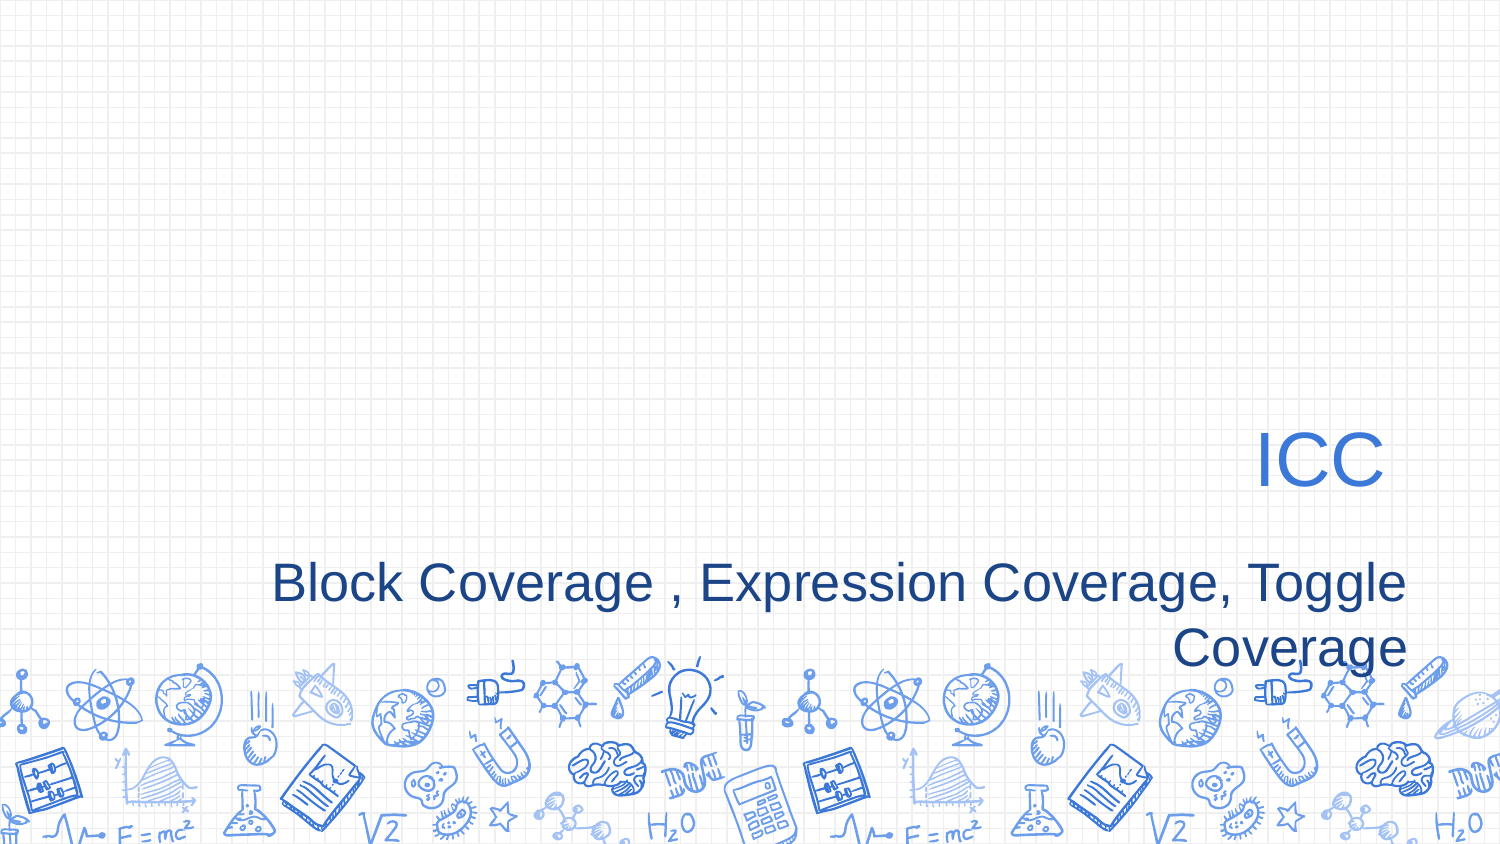

# ICC
Block Coverage , Expression Coverage, Toggle Coverage